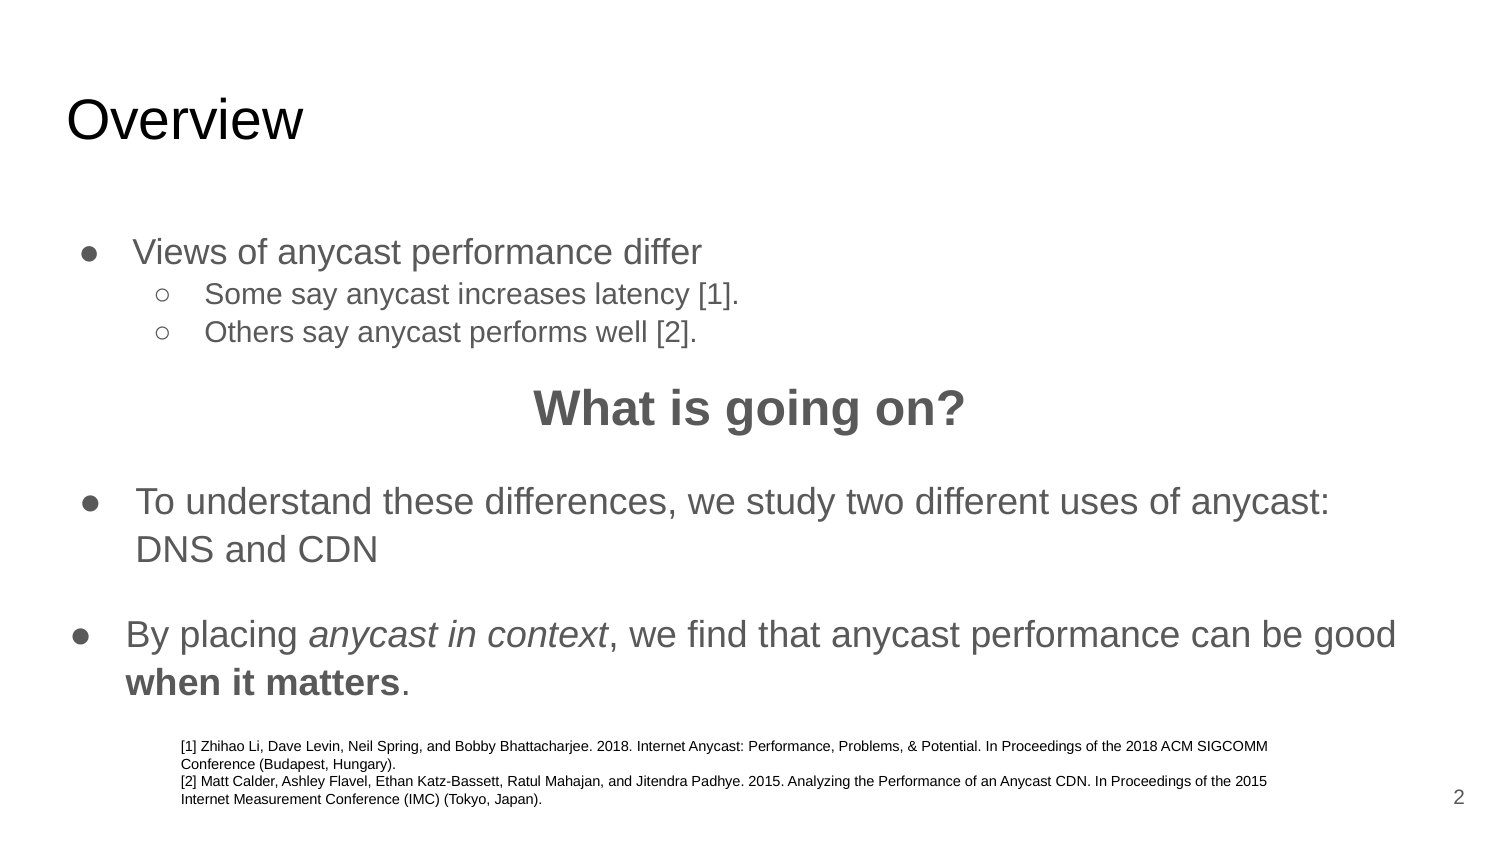

# Overview
Views of anycast performance differ
Some say anycast increases latency [1].
Others say anycast performs well [2].
What is going on?
To understand these differences, we study two different uses of anycast:
DNS and CDN
By placing anycast in context, we find that anycast performance can be good when it matters.
[1] Zhihao Li, Dave Levin, Neil Spring, and Bobby Bhattacharjee. 2018. Internet Anycast: Performance, Problems, & Potential. In Proceedings of the 2018 ACM SIGCOMM Conference (Budapest, Hungary).
[2] Matt Calder, Ashley Flavel, Ethan Katz-Bassett, Ratul Mahajan, and Jitendra Padhye. 2015. Analyzing the Performance of an Anycast CDN. In Proceedings of the 2015 Internet Measurement Conference (IMC) (Tokyo, Japan).
2